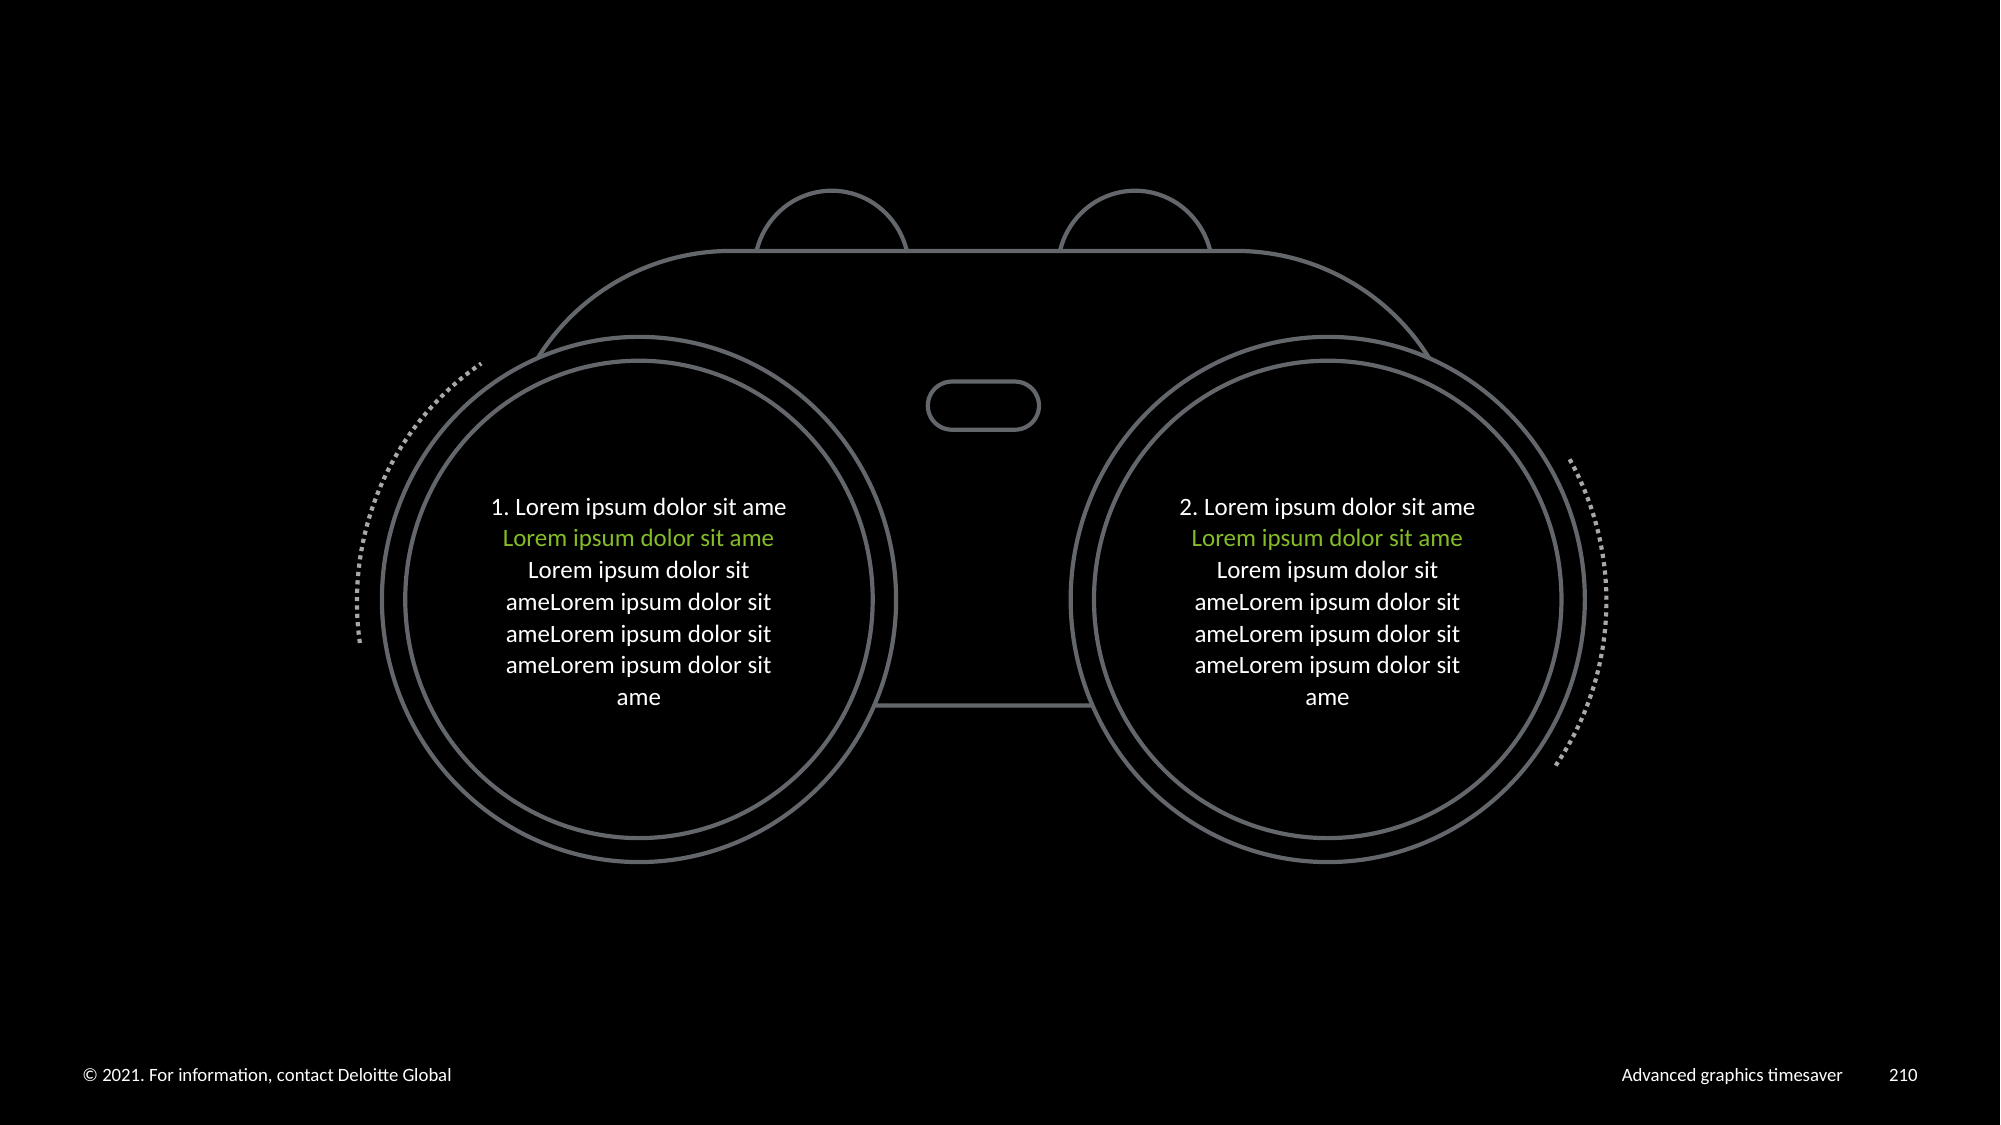

1. Lorem ipsum dolor sit ame Lorem ipsum dolor sit ame Lorem ipsum dolor sit ameLorem ipsum dolor sit ameLorem ipsum dolor sit ameLorem ipsum dolor sit ame

2. Lorem ipsum dolor sit ame Lorem ipsum dolor sit ame Lorem ipsum dolor sit ameLorem ipsum dolor sit ameLorem ipsum dolor sit ameLorem ipsum dolor sit ame